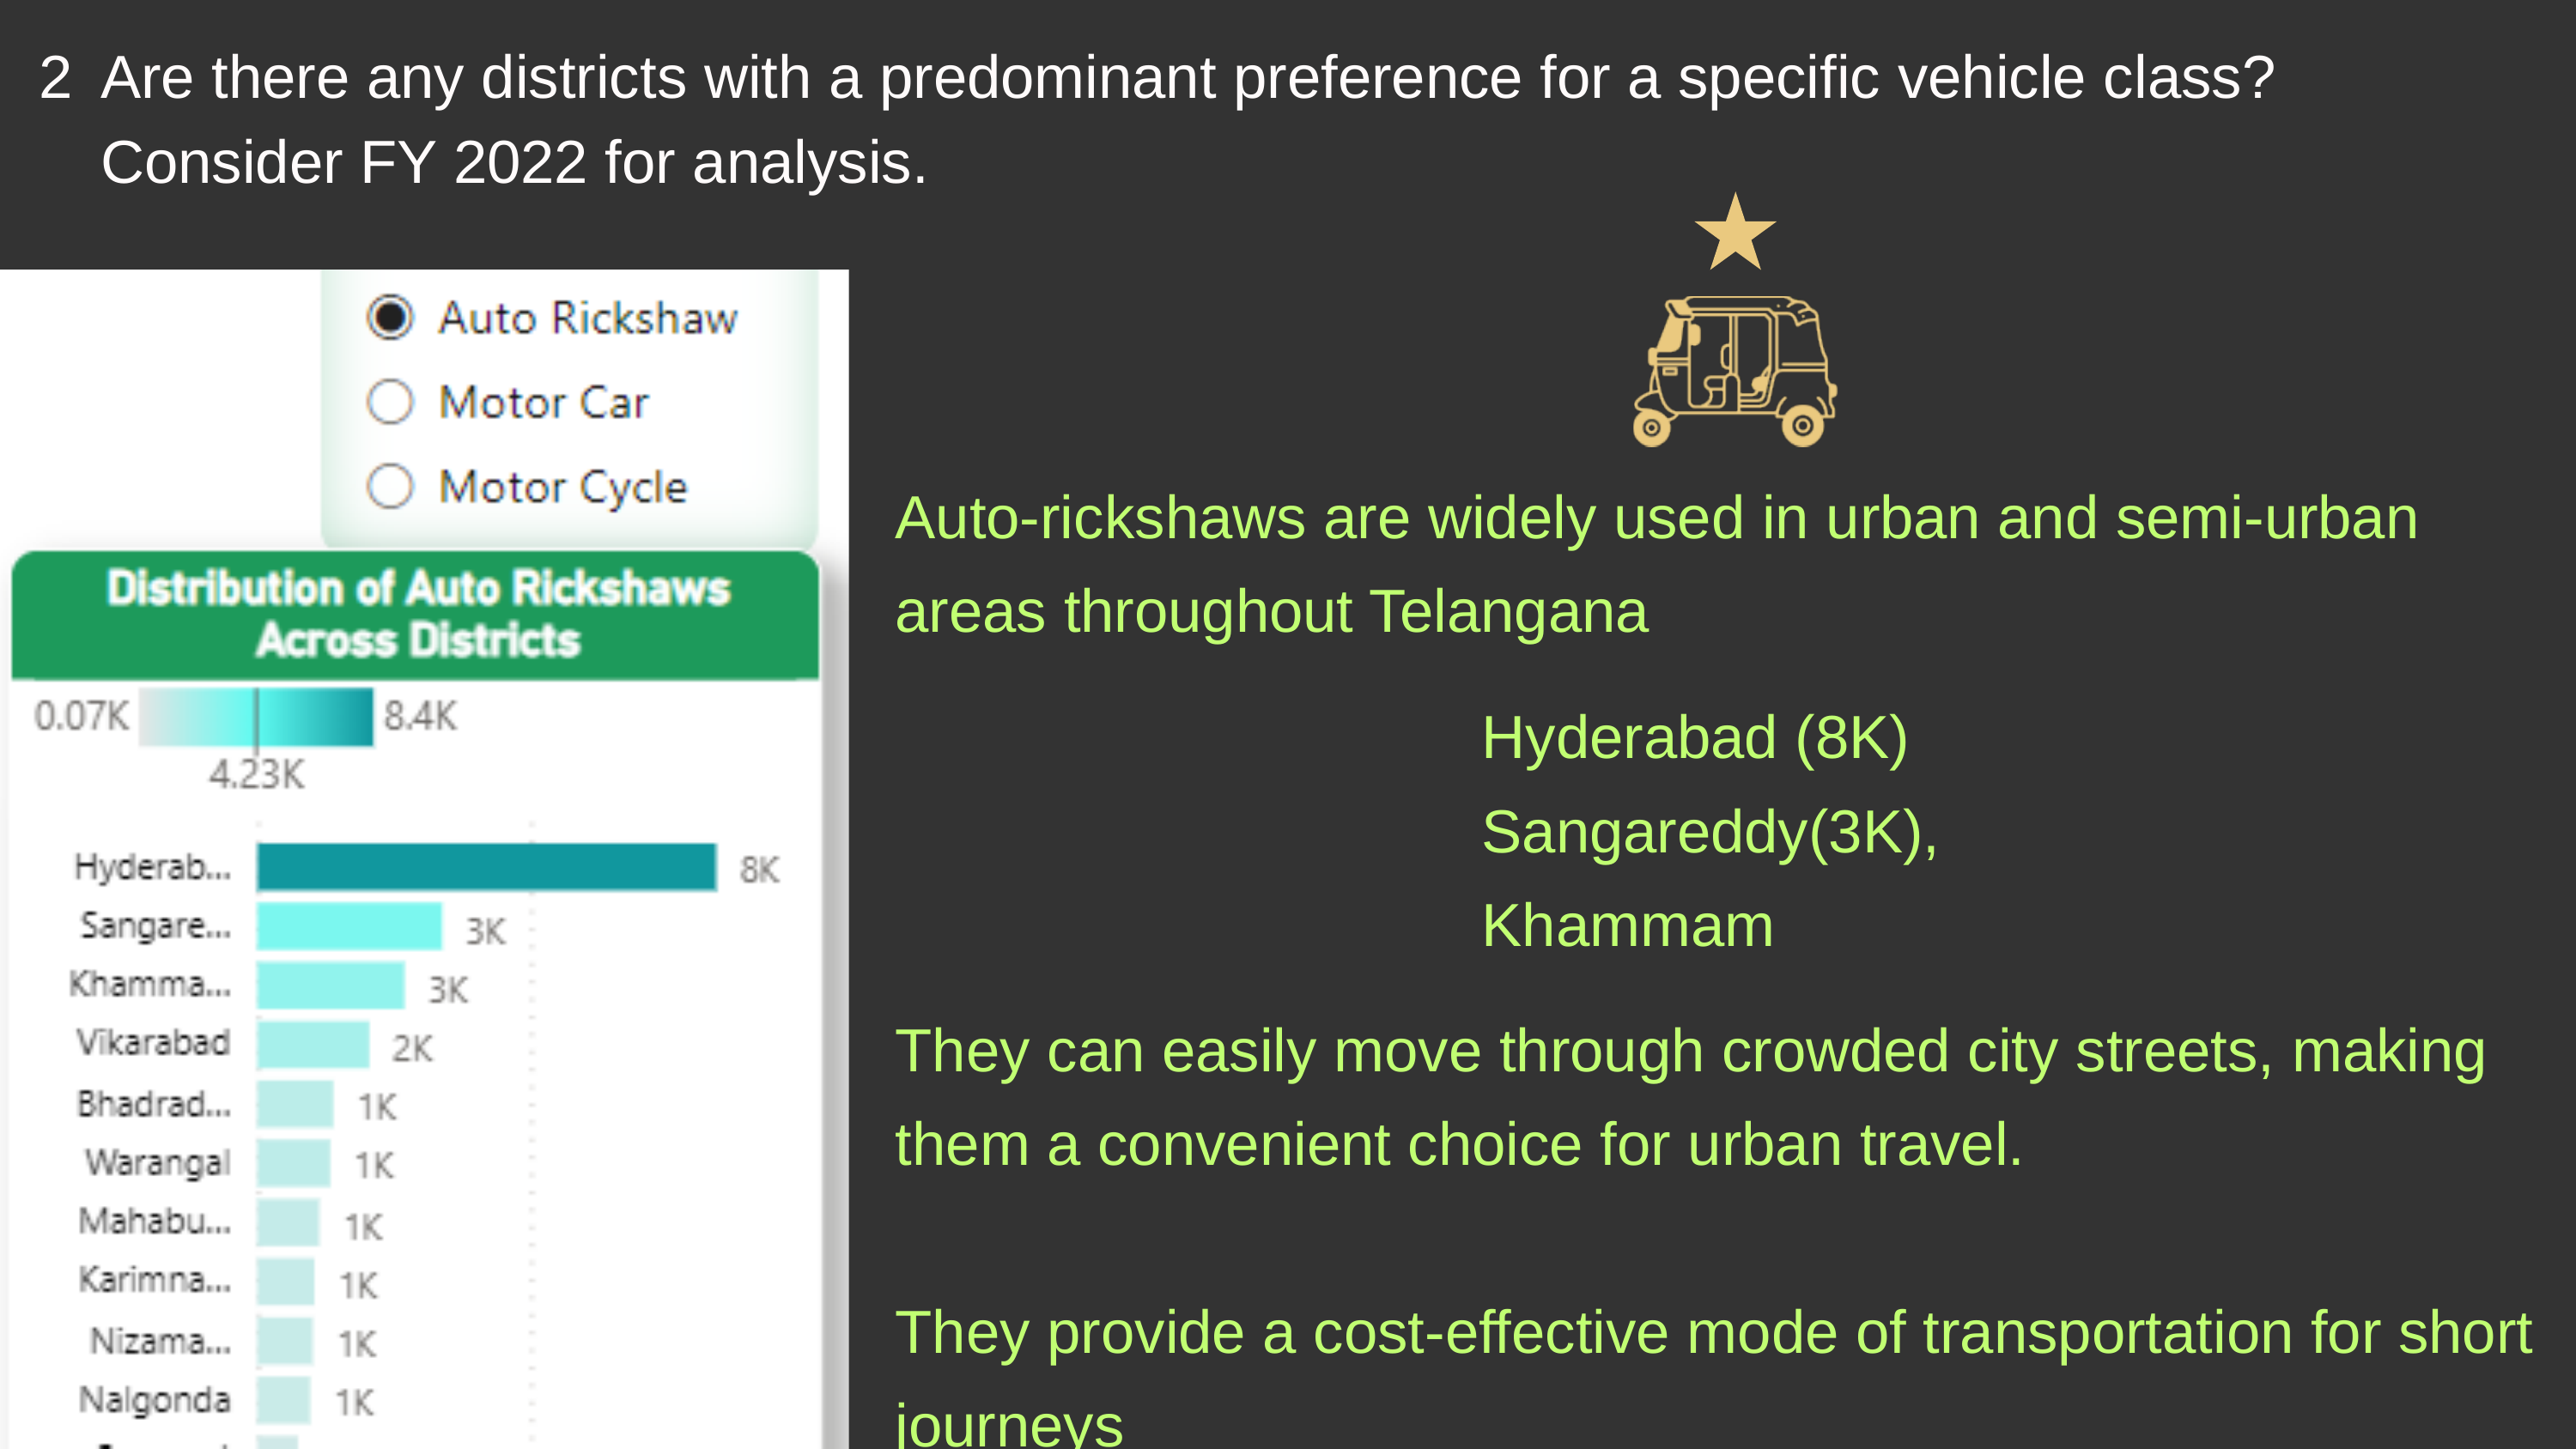

2
Are there any districts with a predominant preference for a specific vehicle class? Consider FY 2022 for analysis.

Auto-rickshaws are widely used in urban and semi-urban areas throughout Telangana
Hyderabad (8K)
Sangareddy(3K),
Khammam
They can easily move through crowded city streets, making them a convenient choice for urban travel.

They provide a cost-effective mode of transportation for short journeys